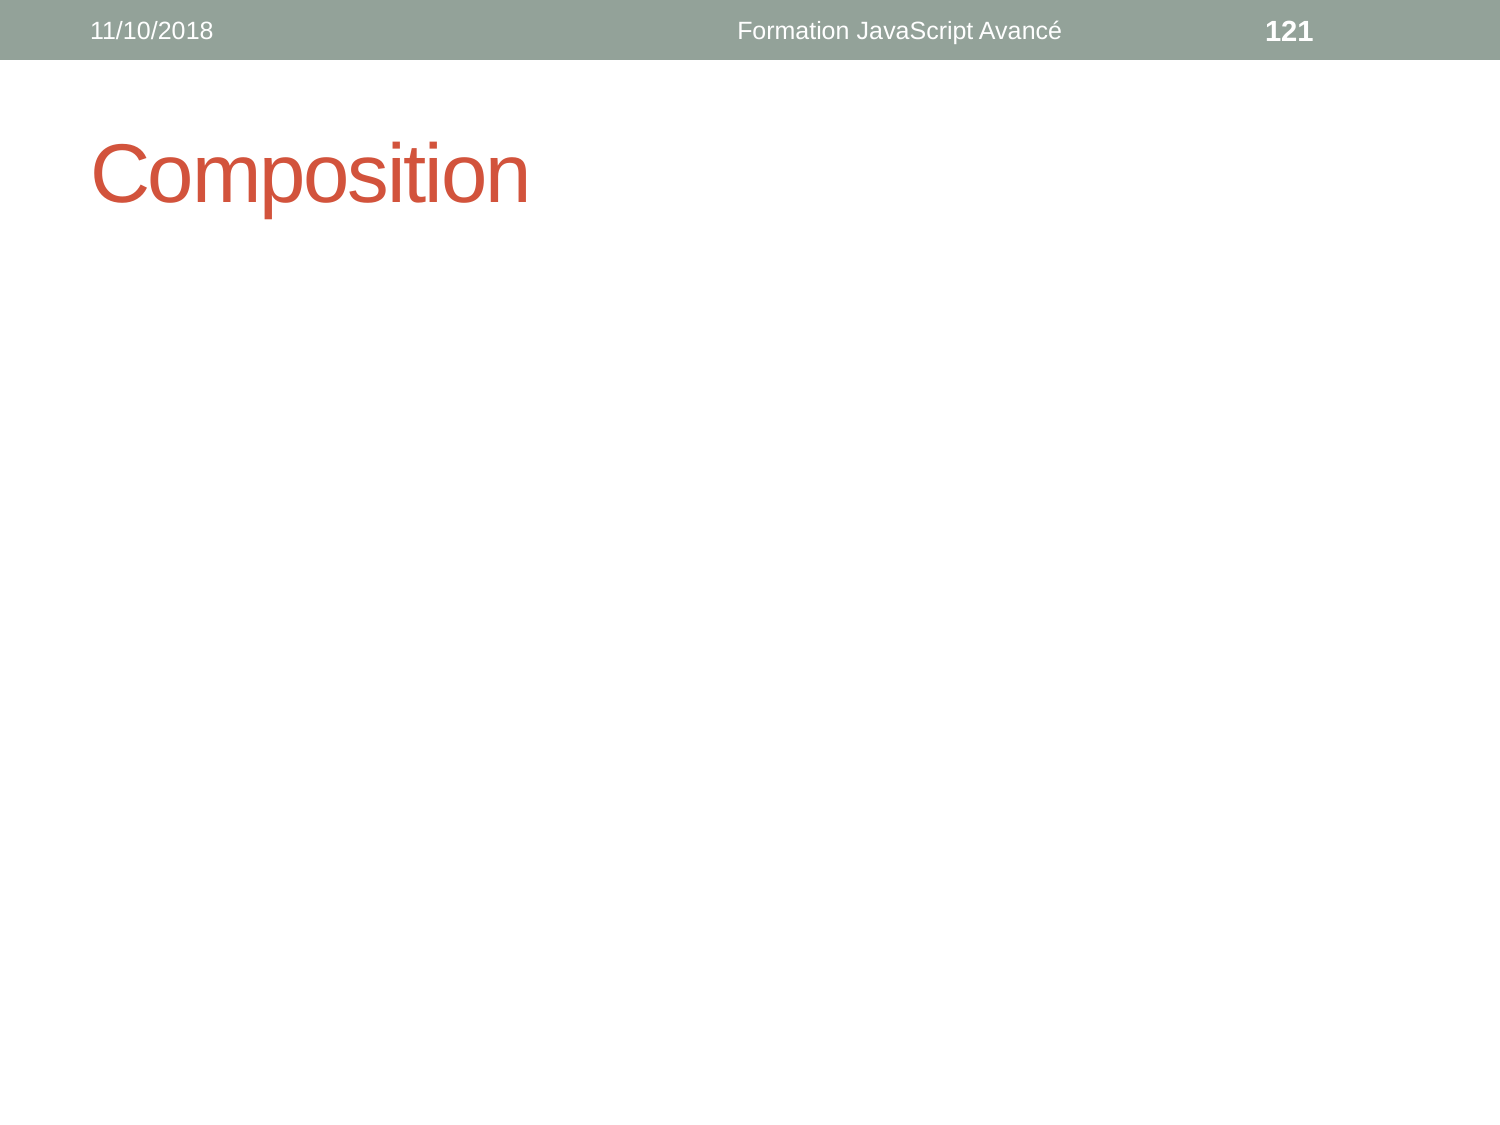

11/10/2018
Formation JavaScript Avancé
121
# Composition